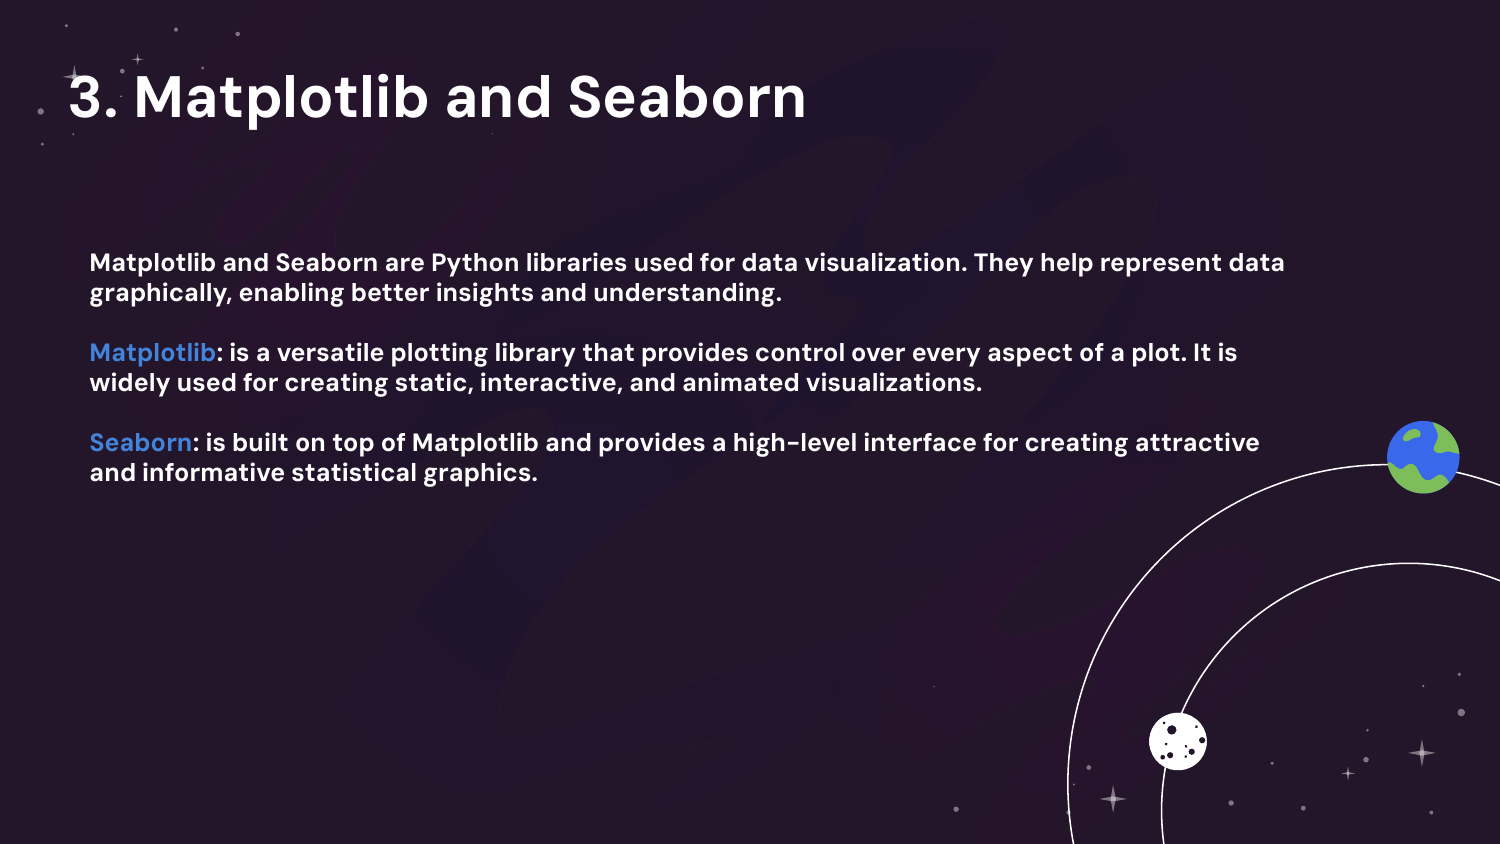

3. Matplotlib and Seaborn
# Matplotlib and Seaborn are Python libraries used for data visualization. They help represent data graphically, enabling better insights and understanding. Matplotlib: is a versatile plotting library that provides control over every aspect of a plot. It is widely used for creating static, interactive, and animated visualizations. Seaborn: is built on top of Matplotlib and provides a high-level interface for creating attractive and informative statistical graphics.